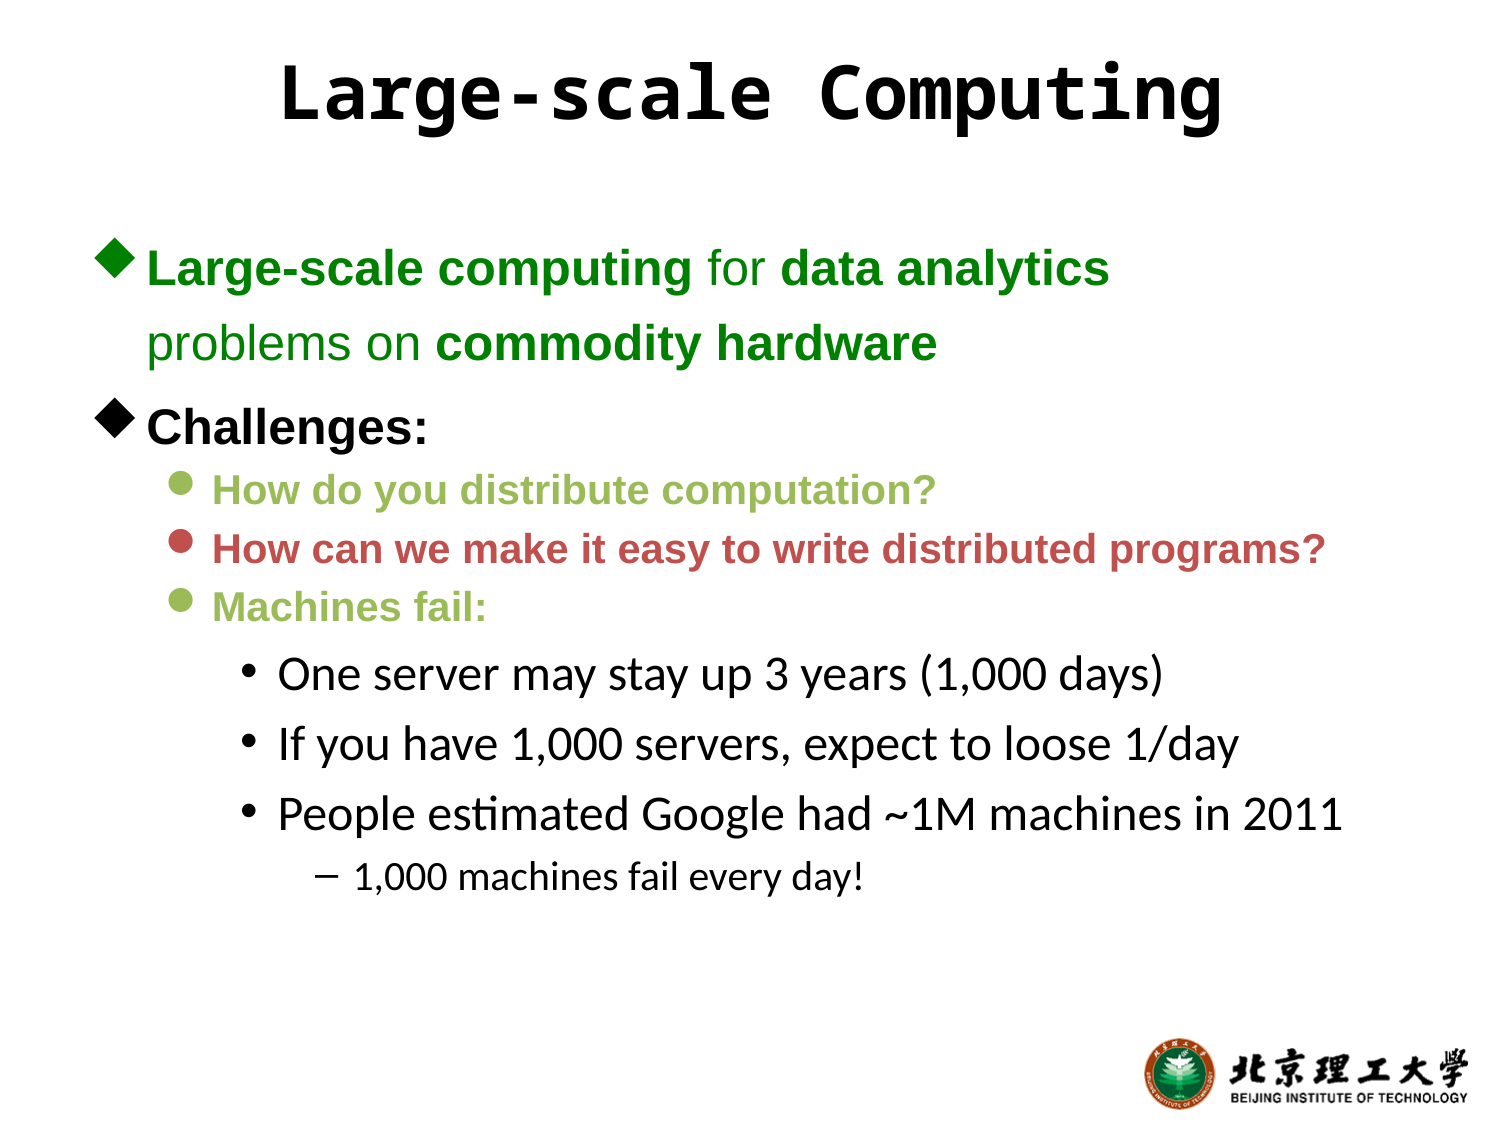

# Large-scale Computing
Large-scale computing for data analytics
problems on commodity hardware
Challenges:
How do you distribute computation?
How can we make it easy to write distributed programs?
Machines fail:
One server may stay up 3 years (1,000 days)
If you have 1,000 servers, expect to loose 1/day
People estimated Google had ~1M machines in 2011
1,000 machines fail every day!